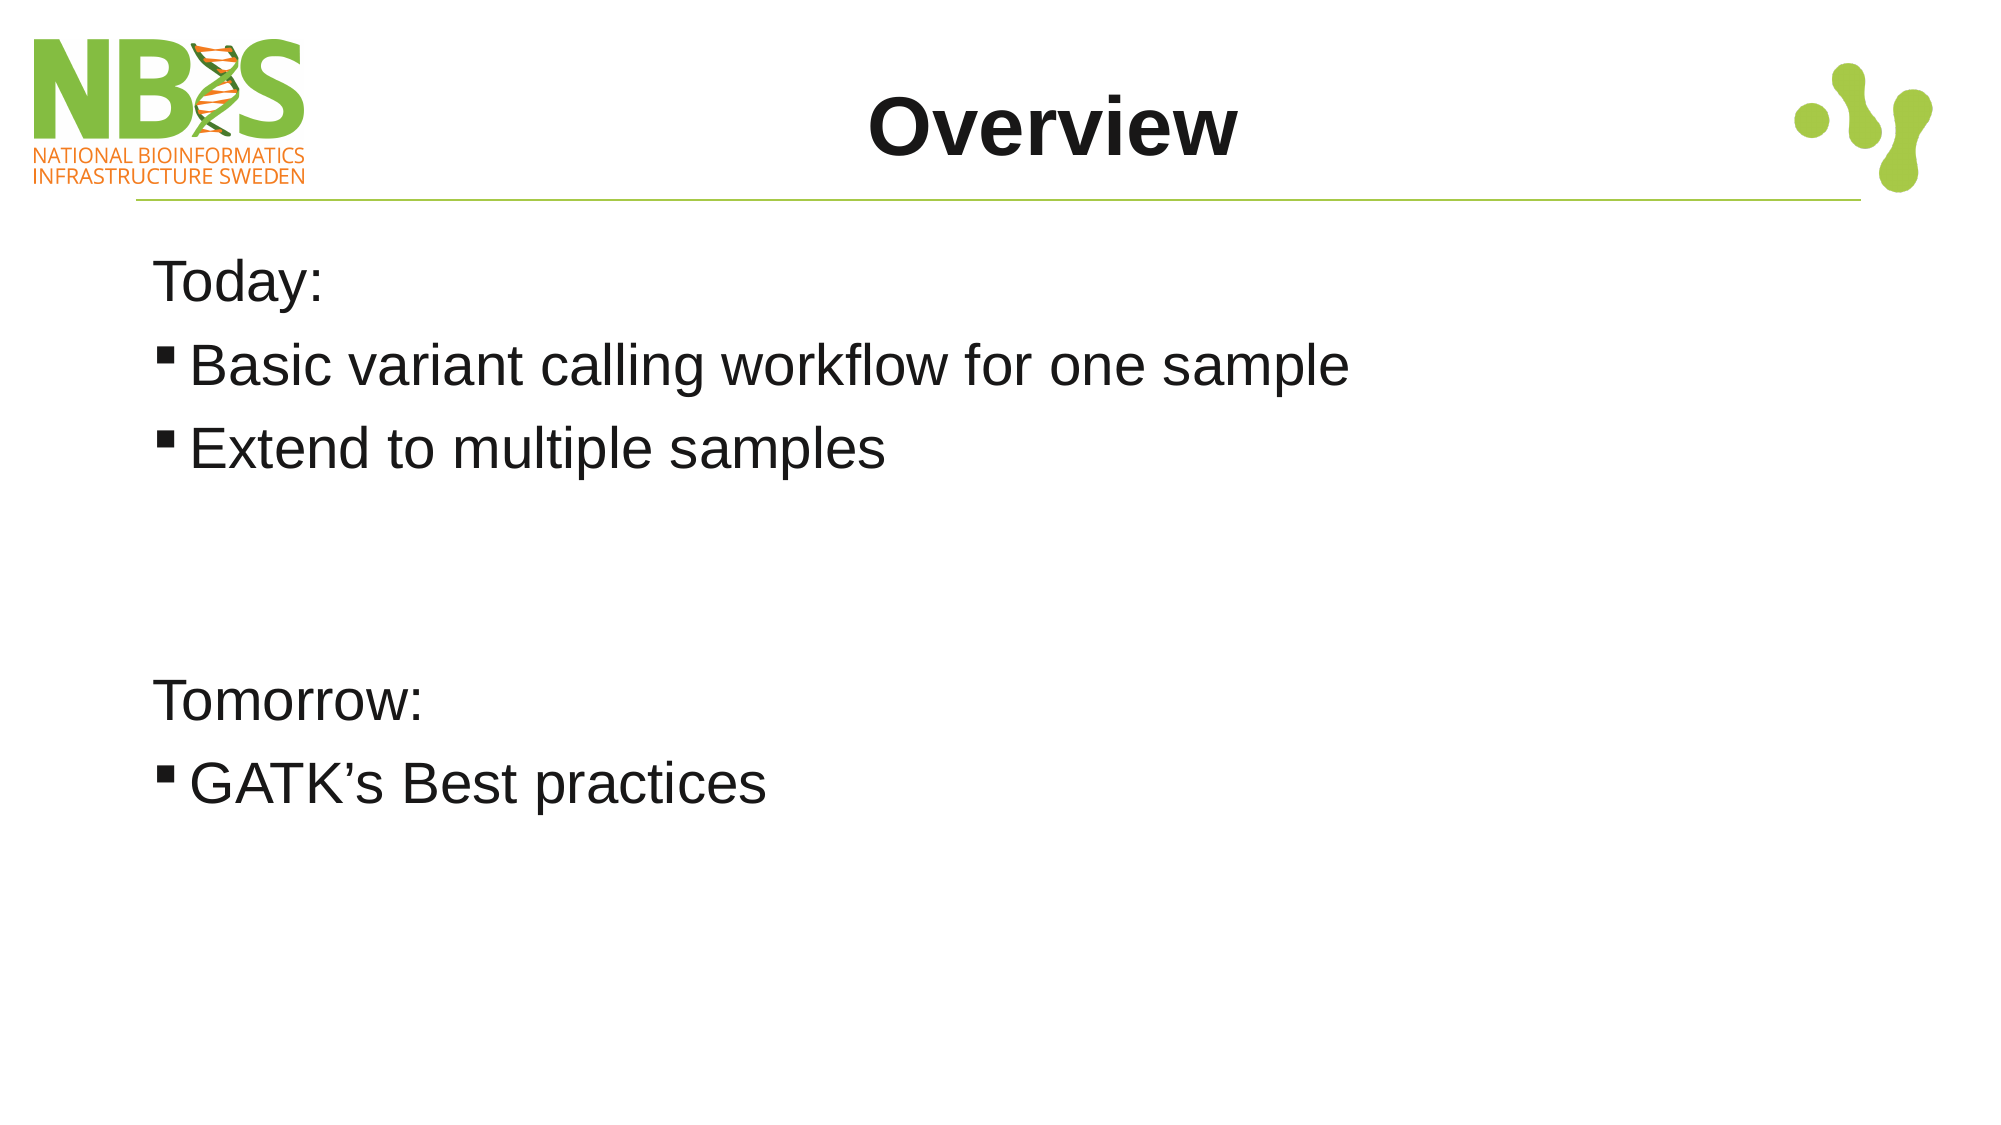

# Overview
Today:
Basic variant calling workflow for one sample
Extend to multiple samples

Tomorrow:
GATK’s Best practices